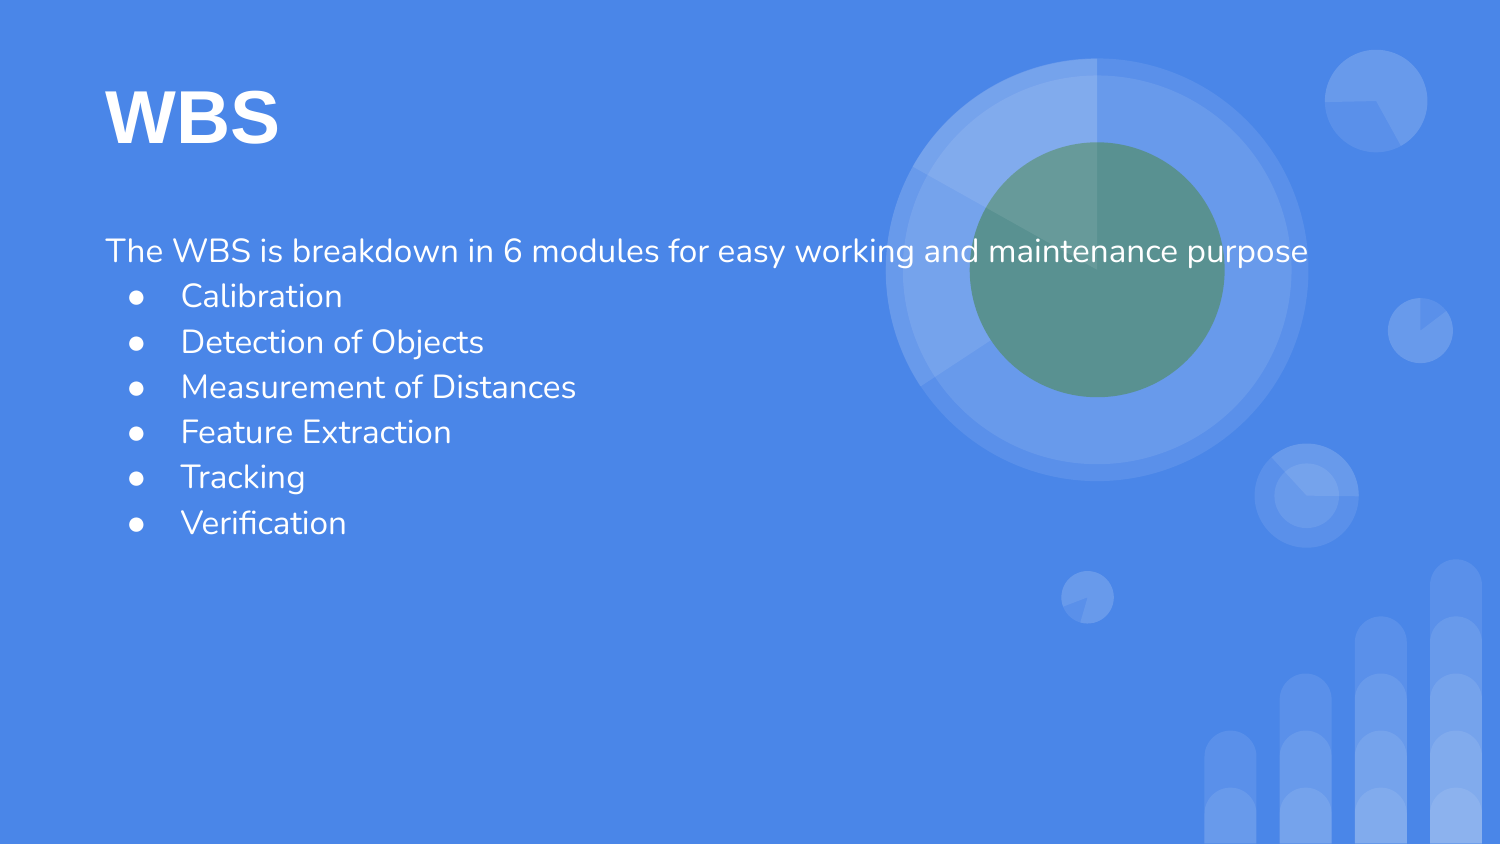

# WBS
The WBS is breakdown in 6 modules for easy working and maintenance purpose
Calibration
Detection of Objects
Measurement of Distances
Feature Extraction
Tracking
Verification